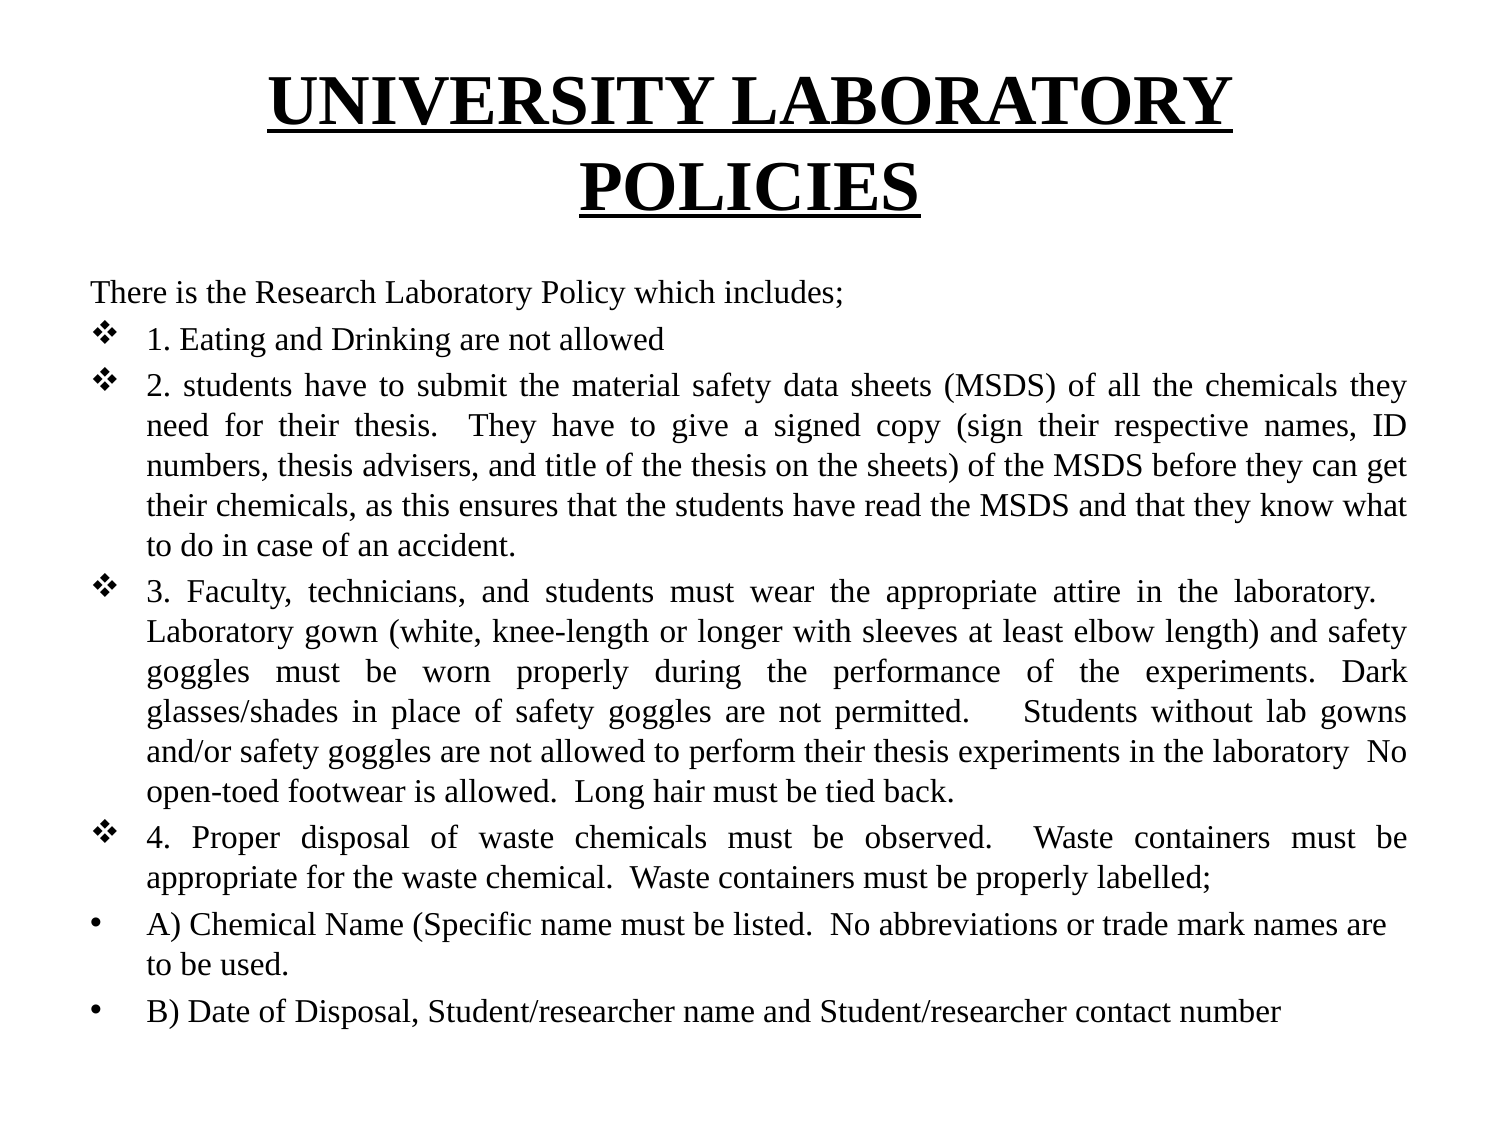

# UNIVERSITY LABORATORY POLICIES
There is the Research Laboratory Policy which includes;
1. Eating and Drinking are not allowed
2. students have to submit the material safety data sheets (MSDS) of all the chemicals they need for their thesis.  They have to give a signed copy (sign their respective names, ID numbers, thesis advisers, and title of the thesis on the sheets) of the MSDS before they can get their chemicals, as this ensures that the students have read the MSDS and that they know what to do in case of an accident.
3. Faculty, technicians, and students must wear the appropriate attire in the laboratory.   Laboratory gown (white, knee-length or longer with sleeves at least elbow length) and safety goggles must be worn properly during the performance of the experiments. Dark glasses/shades in place of safety goggles are not permitted.    Students without lab gowns and/or safety goggles are not allowed to perform their thesis experiments in the laboratory  No open-toed footwear is allowed.  Long hair must be tied back.
4. Proper disposal of waste chemicals must be observed.  Waste containers must be appropriate for the waste chemical.  Waste containers must be properly labelled;
A) Chemical Name (Specific name must be listed.  No abbreviations or trade mark names are to be used.
B) Date of Disposal, Student/researcher name and Student/researcher contact number